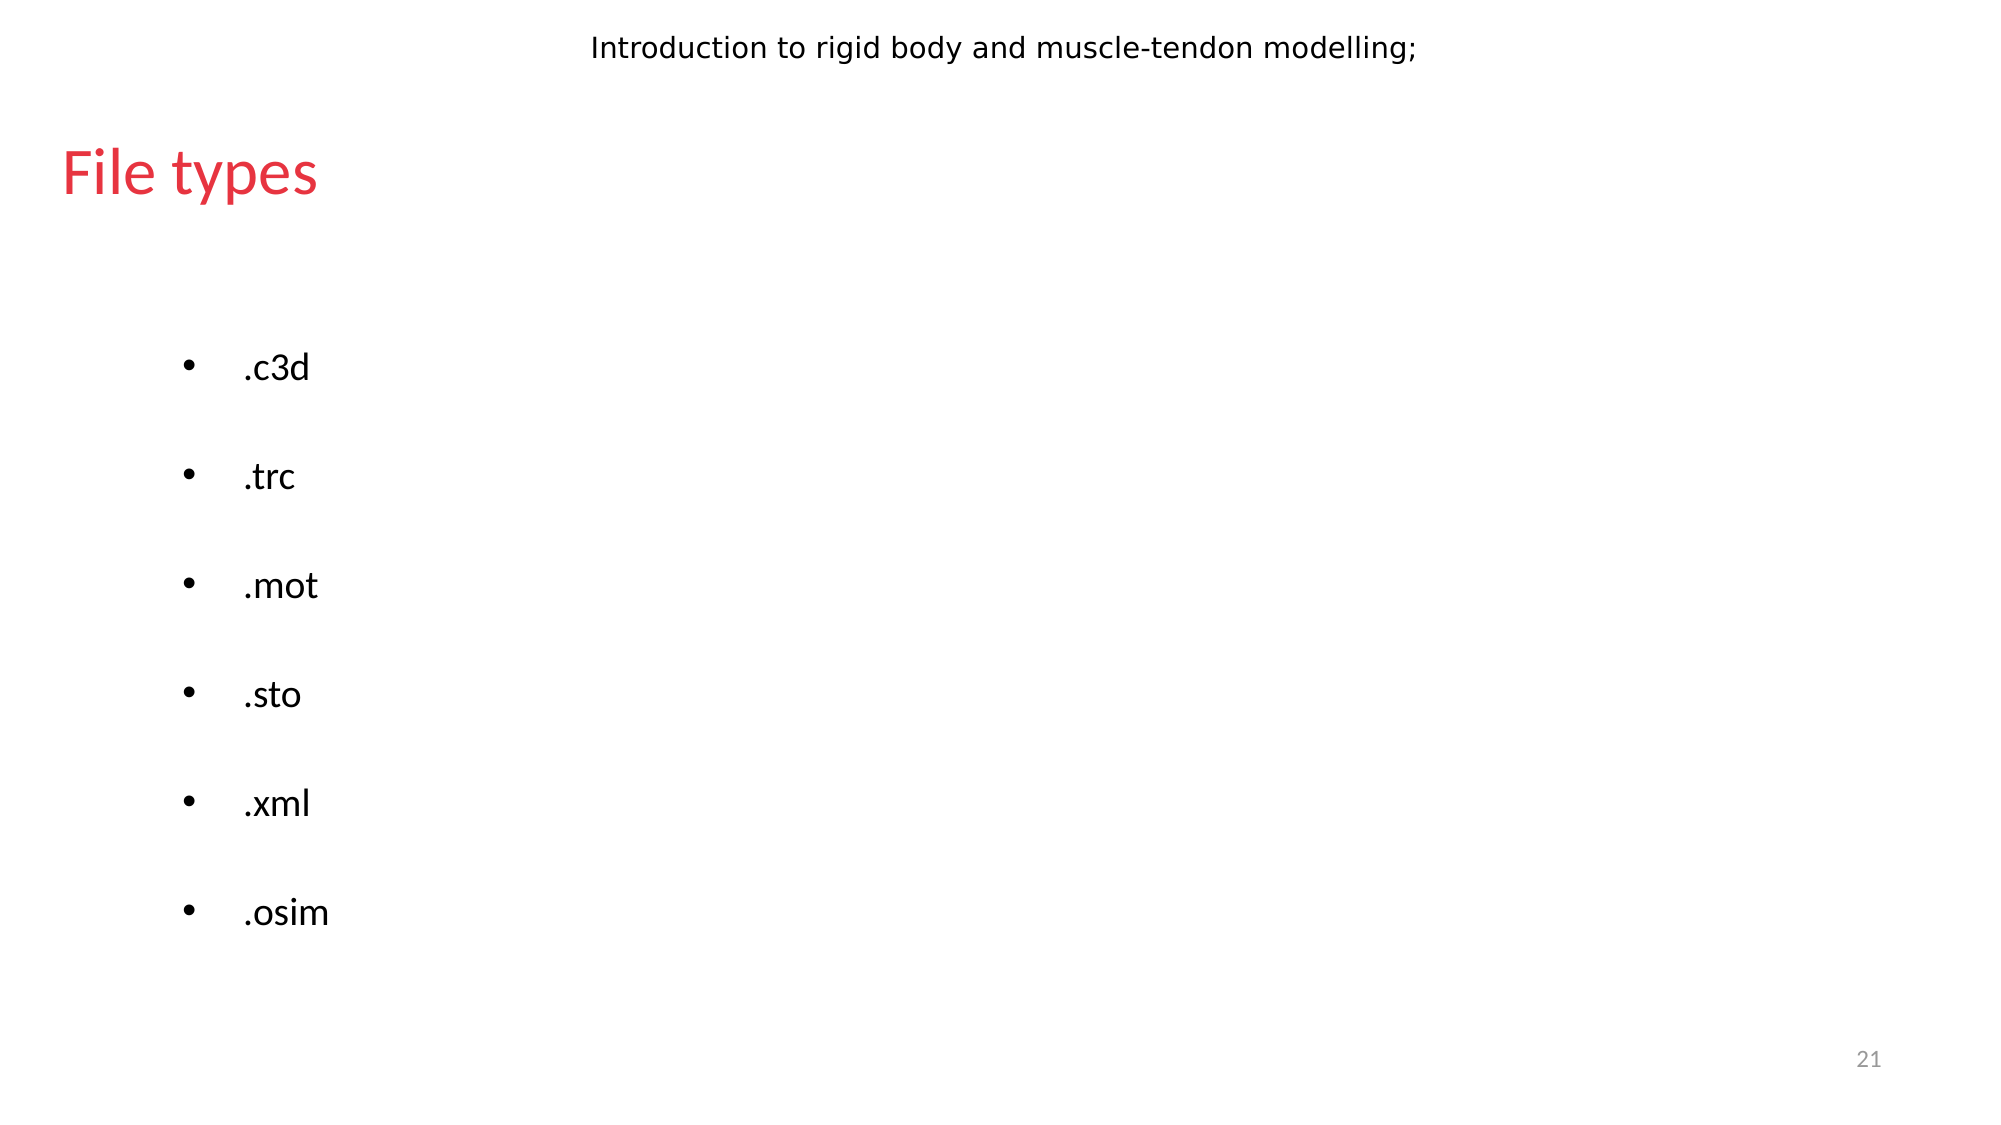

Introduction to rigid body and muscle-tendon modelling;
# File types
.c3d
.trc
.mot
.sto
.xml
.osim

21